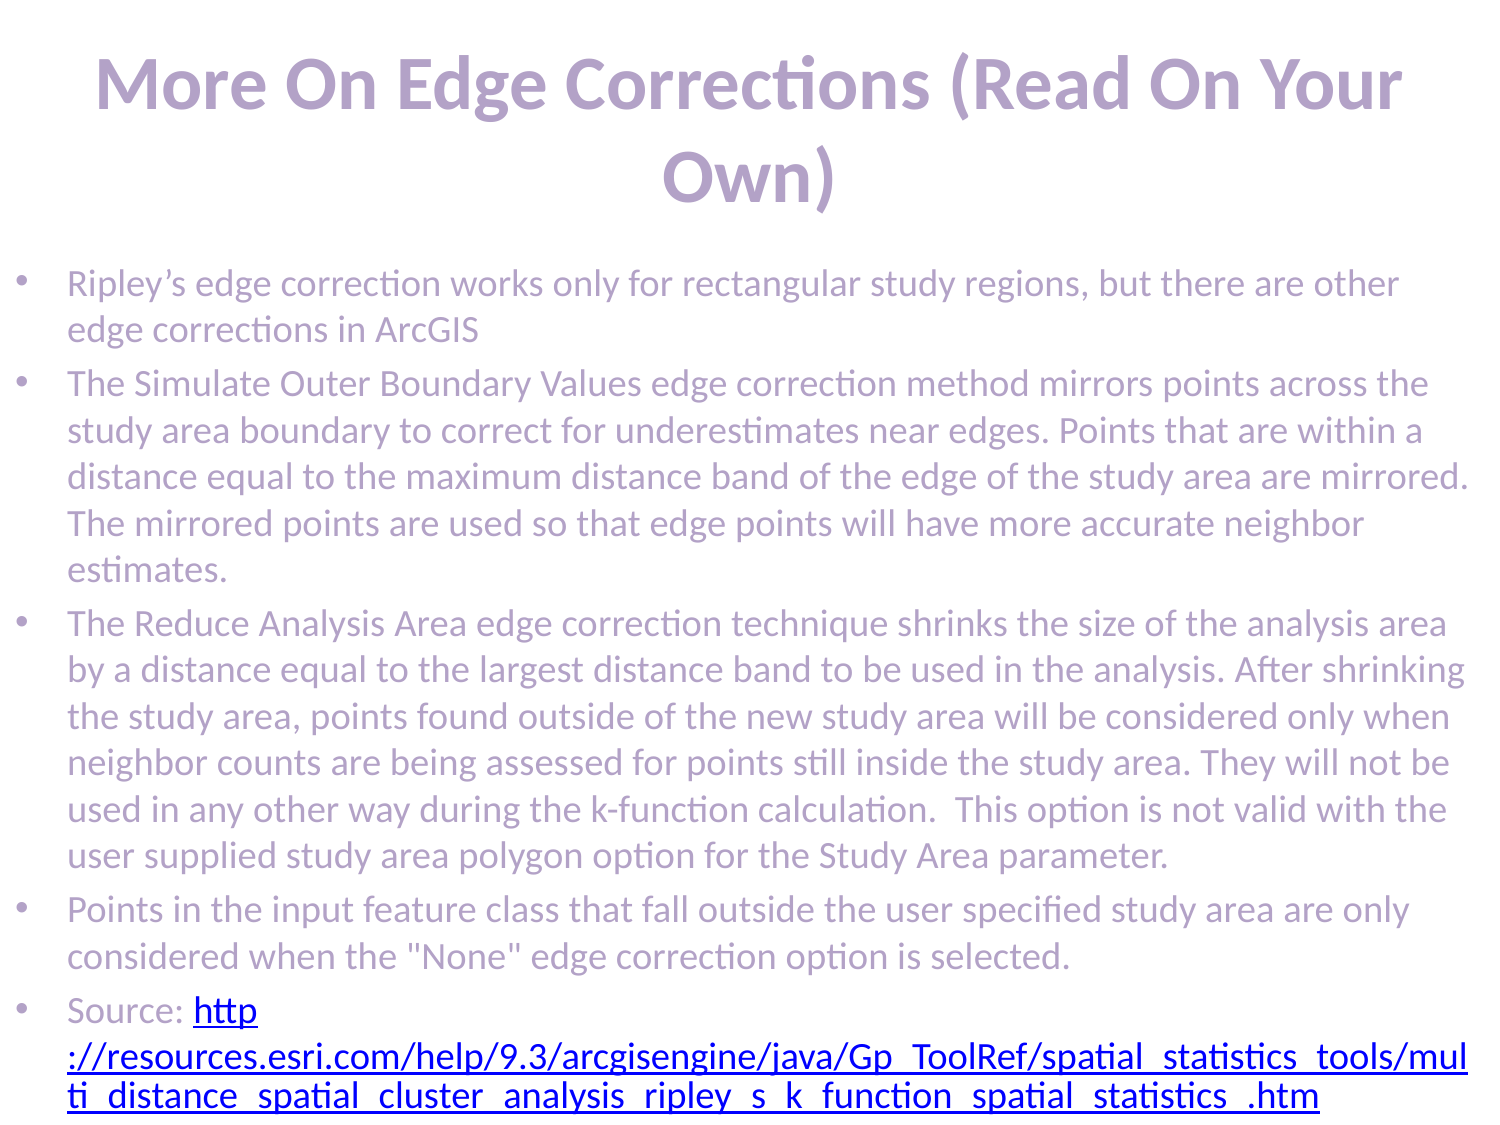

# More On Edge Corrections (Read On Your Own)
Ripley’s edge correction works only for rectangular study regions, but there are other edge corrections in ArcGIS
The Simulate Outer Boundary Values edge correction method mirrors points across the study area boundary to correct for underestimates near edges. Points that are within a distance equal to the maximum distance band of the edge of the study area are mirrored. The mirrored points are used so that edge points will have more accurate neighbor estimates.
The Reduce Analysis Area edge correction technique shrinks the size of the analysis area by a distance equal to the largest distance band to be used in the analysis. After shrinking the study area, points found outside of the new study area will be considered only when neighbor counts are being assessed for points still inside the study area. They will not be used in any other way during the k-function calculation.  This option is not valid with the user supplied study area polygon option for the Study Area parameter.
Points in the input feature class that fall outside the user specified study area are only considered when the "None" edge correction option is selected.
Source: http://resources.esri.com/help/9.3/arcgisengine/java/Gp_ToolRef/spatial_statistics_tools/multi_distance_spatial_cluster_analysis_ripley_s_k_function_spatial_statistics_.htm